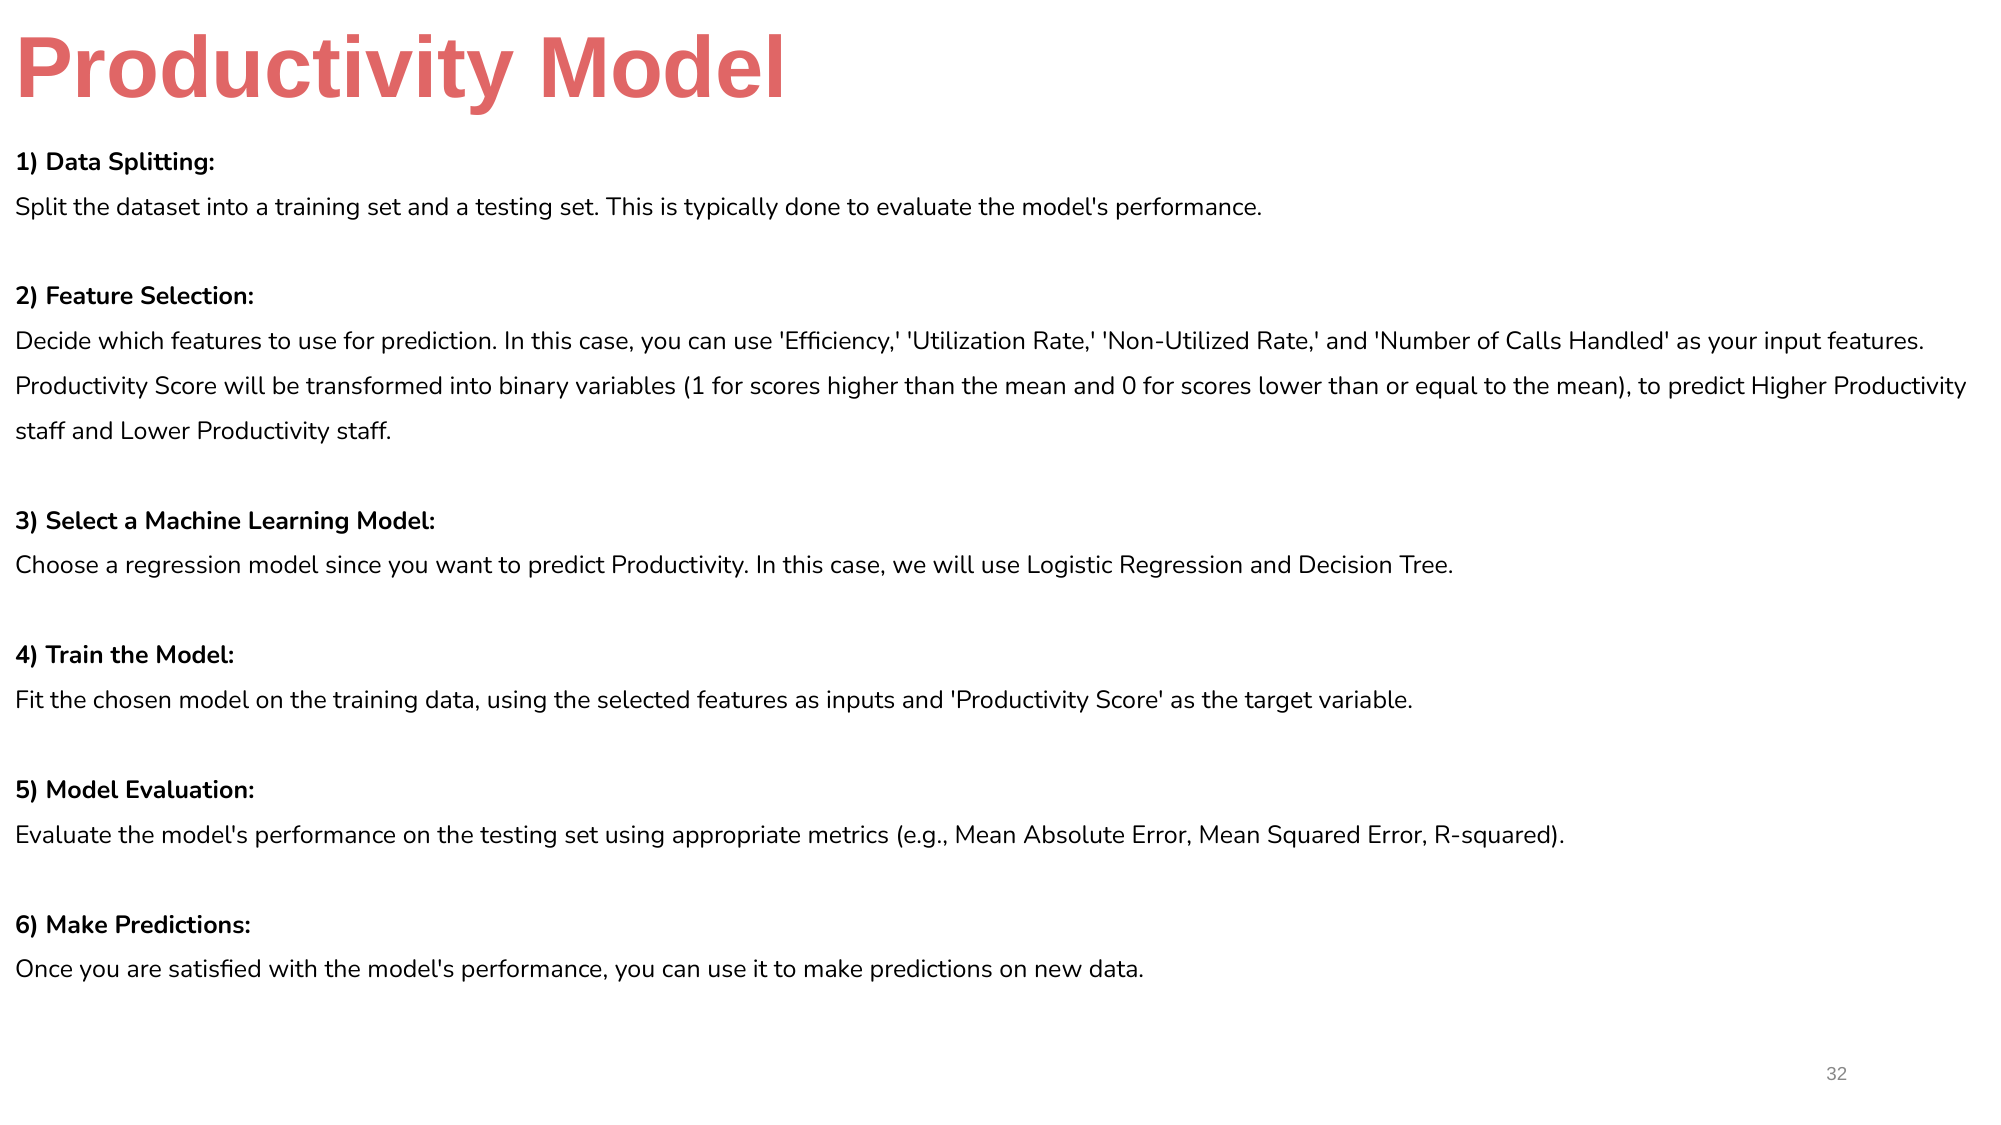

# Productivity Model
1) Data Splitting:
Split the dataset into a training set and a testing set. This is typically done to evaluate the model's performance.

2) Feature Selection:
Decide which features to use for prediction. In this case, you can use 'Efficiency,' 'Utilization Rate,' 'Non-Utilized Rate,' and 'Number of Calls Handled' as your input features.
Productivity Score will be transformed into binary variables (1 for scores higher than the mean and 0 for scores lower than or equal to the mean), to predict Higher Productivity staff and Lower Productivity staff.

3) Select a Machine Learning Model:
Choose a regression model since you want to predict Productivity. In this case, we will use Logistic Regression and Decision Tree.

4) Train the Model:
Fit the chosen model on the training data, using the selected features as inputs and 'Productivity Score' as the target variable.

5) Model Evaluation:
Evaluate the model's performance on the testing set using appropriate metrics (e.g., Mean Absolute Error, Mean Squared Error, R-squared).

6) Make Predictions:
Once you are satisfied with the model's performance, you can use it to make predictions on new data.
32